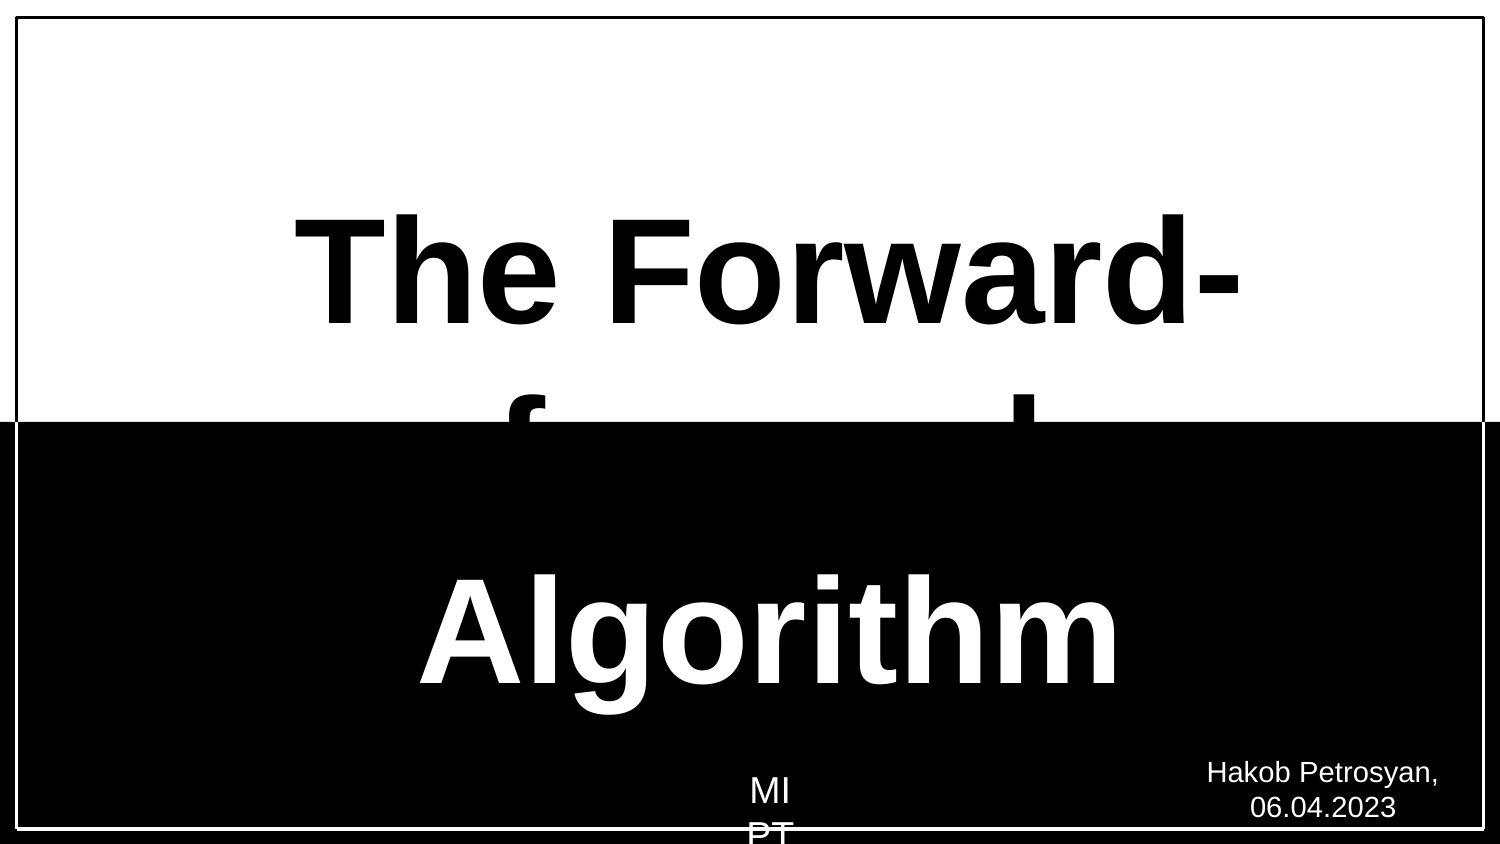

# The Forward-forward Algorithm
Hakob Petrosyan, 06.04.2023
MIPT